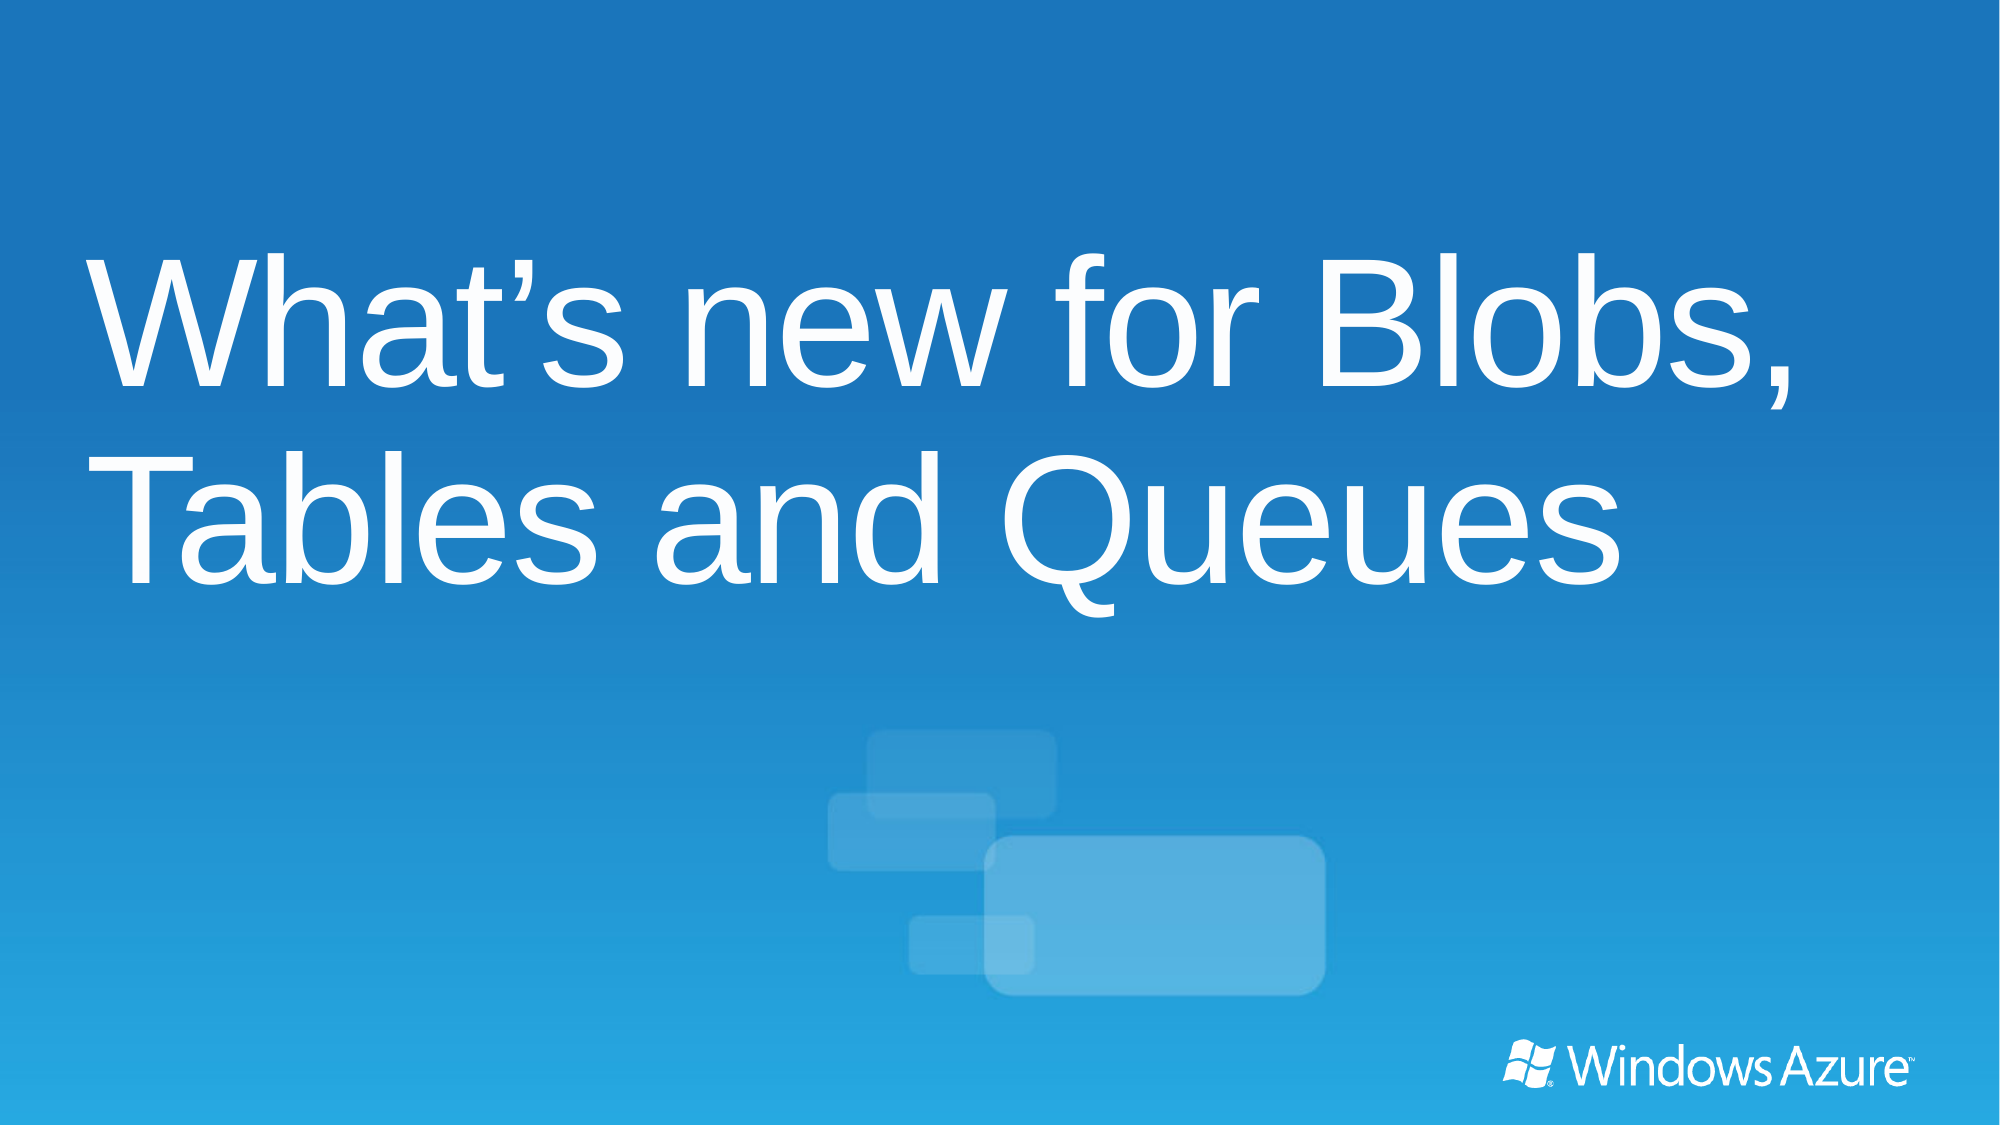

What’s new for Blobs, Tables and Queues